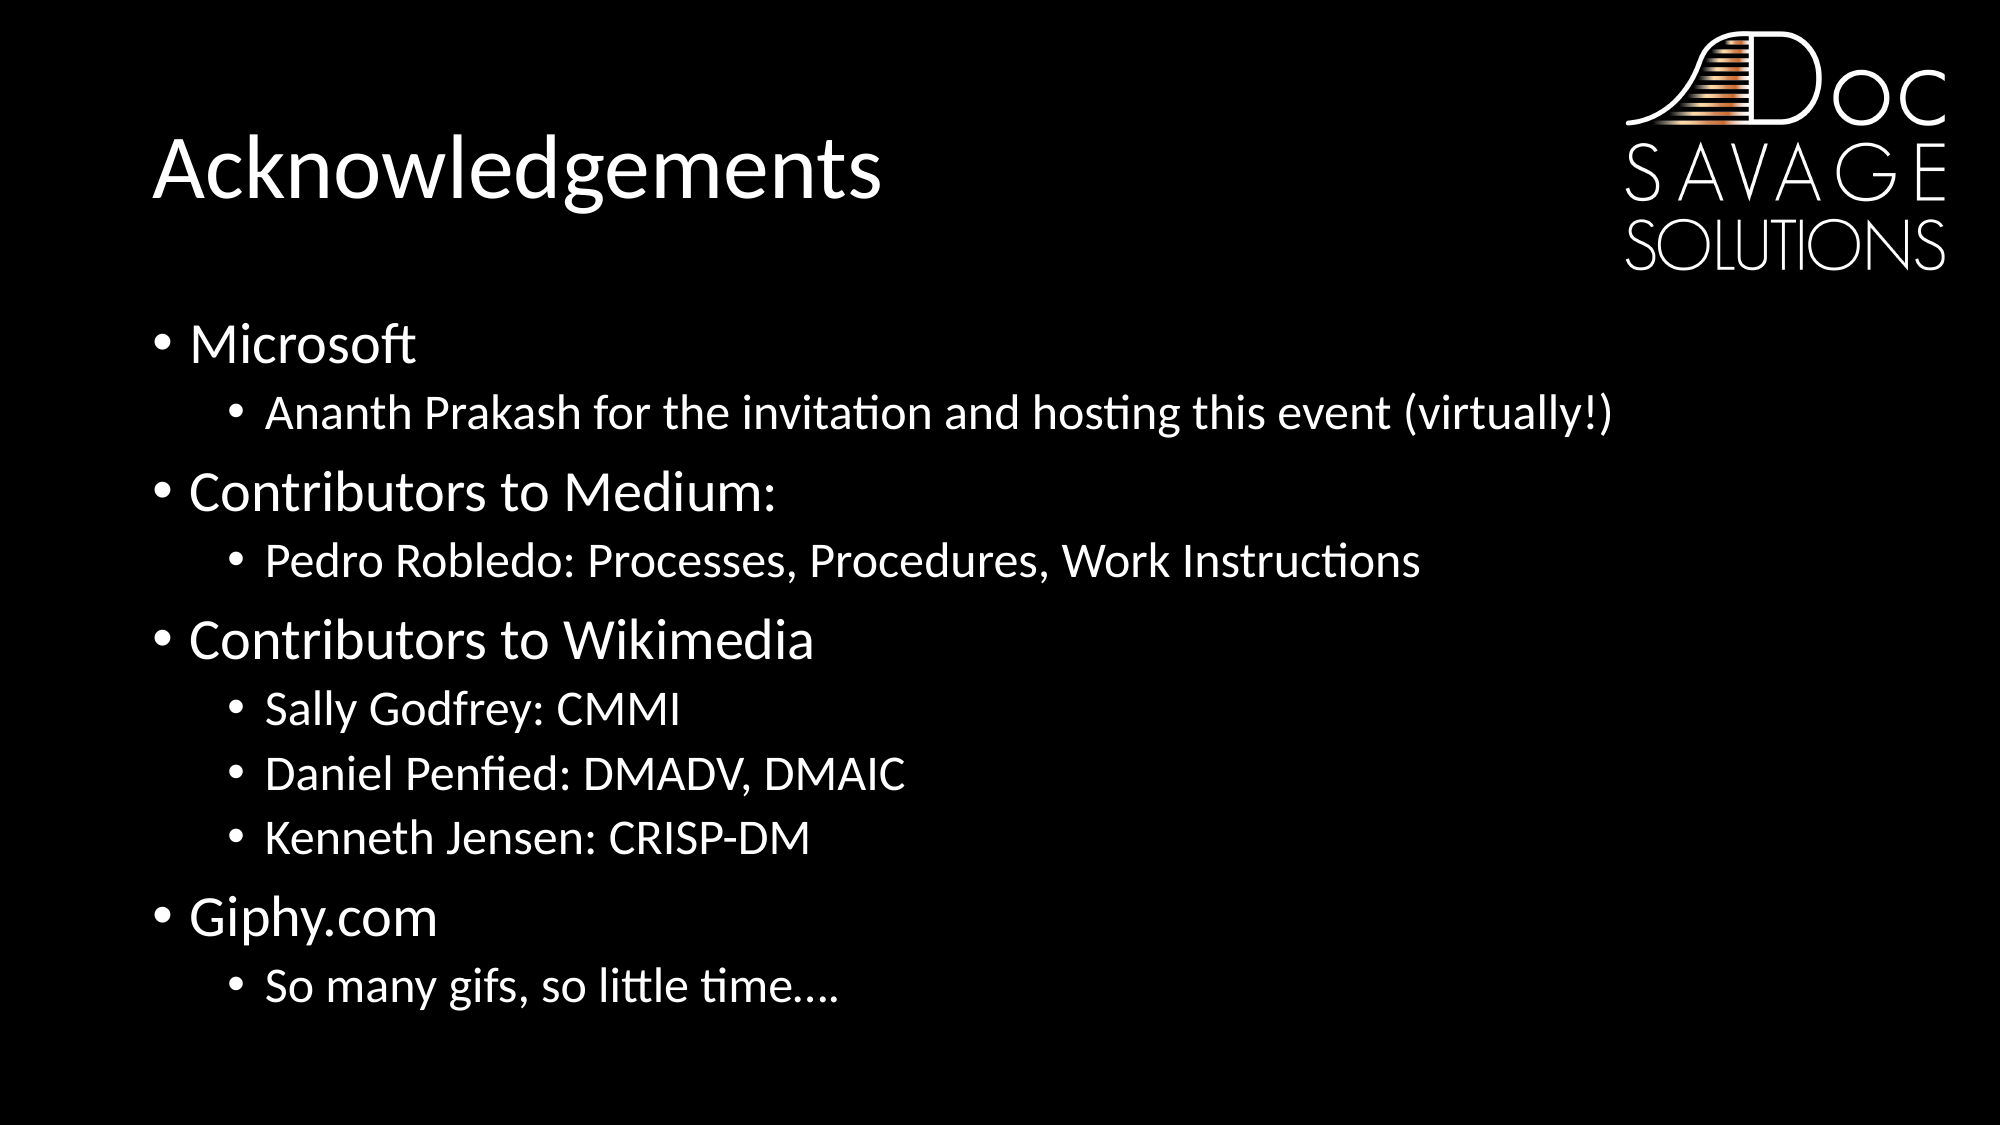

# Acknowledgements
Microsoft
Ananth Prakash for the invitation and hosting this event (virtually!)
Contributors to Medium:
Pedro Robledo: Processes, Procedures, Work Instructions
Contributors to Wikimedia
Sally Godfrey: CMMI
Daniel Penfied: DMADV, DMAIC
Kenneth Jensen: CRISP-DM
Giphy.com
So many gifs, so little time….